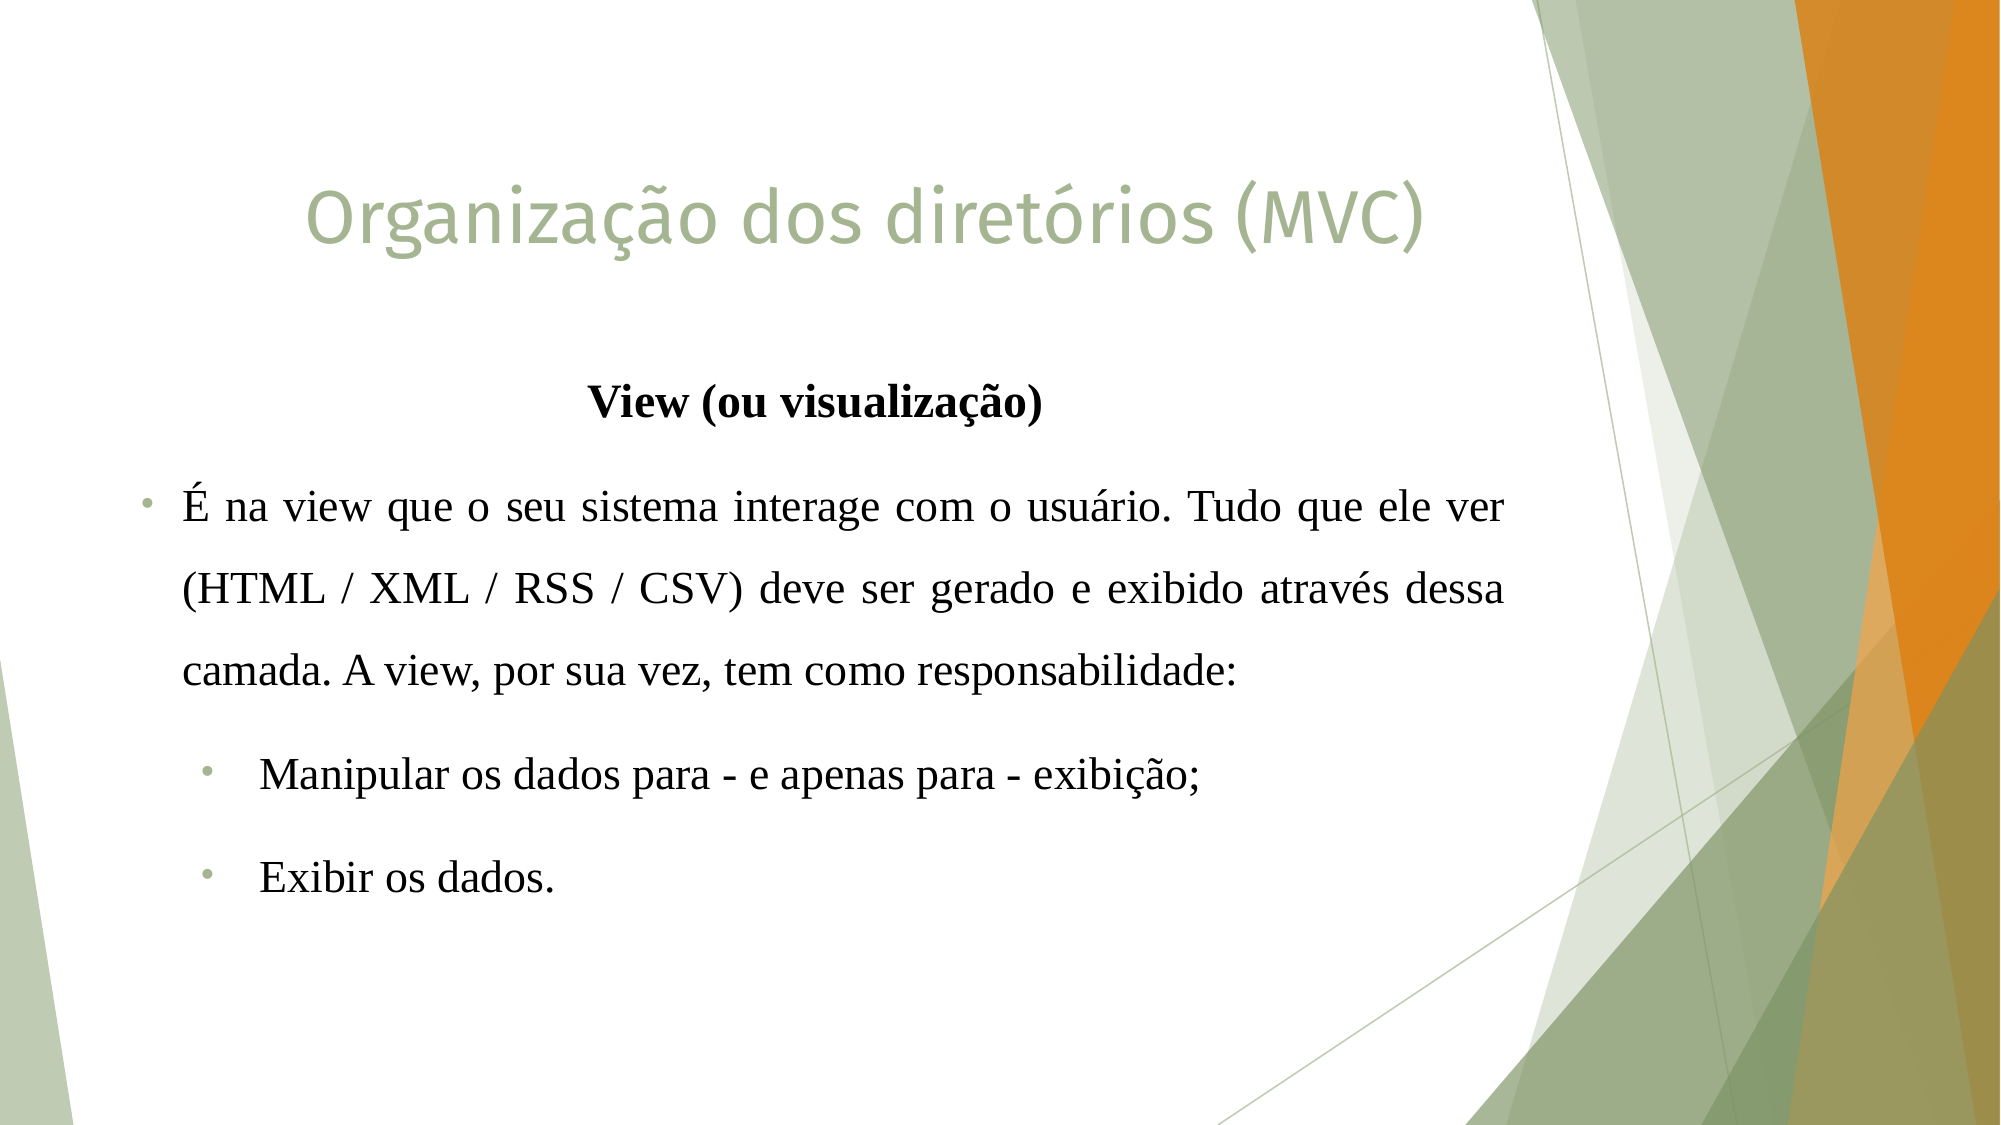

# Organização dos diretórios (MVC)
View (ou visualização)
É na view que o seu sistema interage com o usuário. Tudo que ele ver (HTML / XML / RSS / CSV) deve ser gerado e exibido através dessa camada. A view, por sua vez, tem como responsabilidade:
Manipular os dados para - e apenas para - exibição;
Exibir os dados.